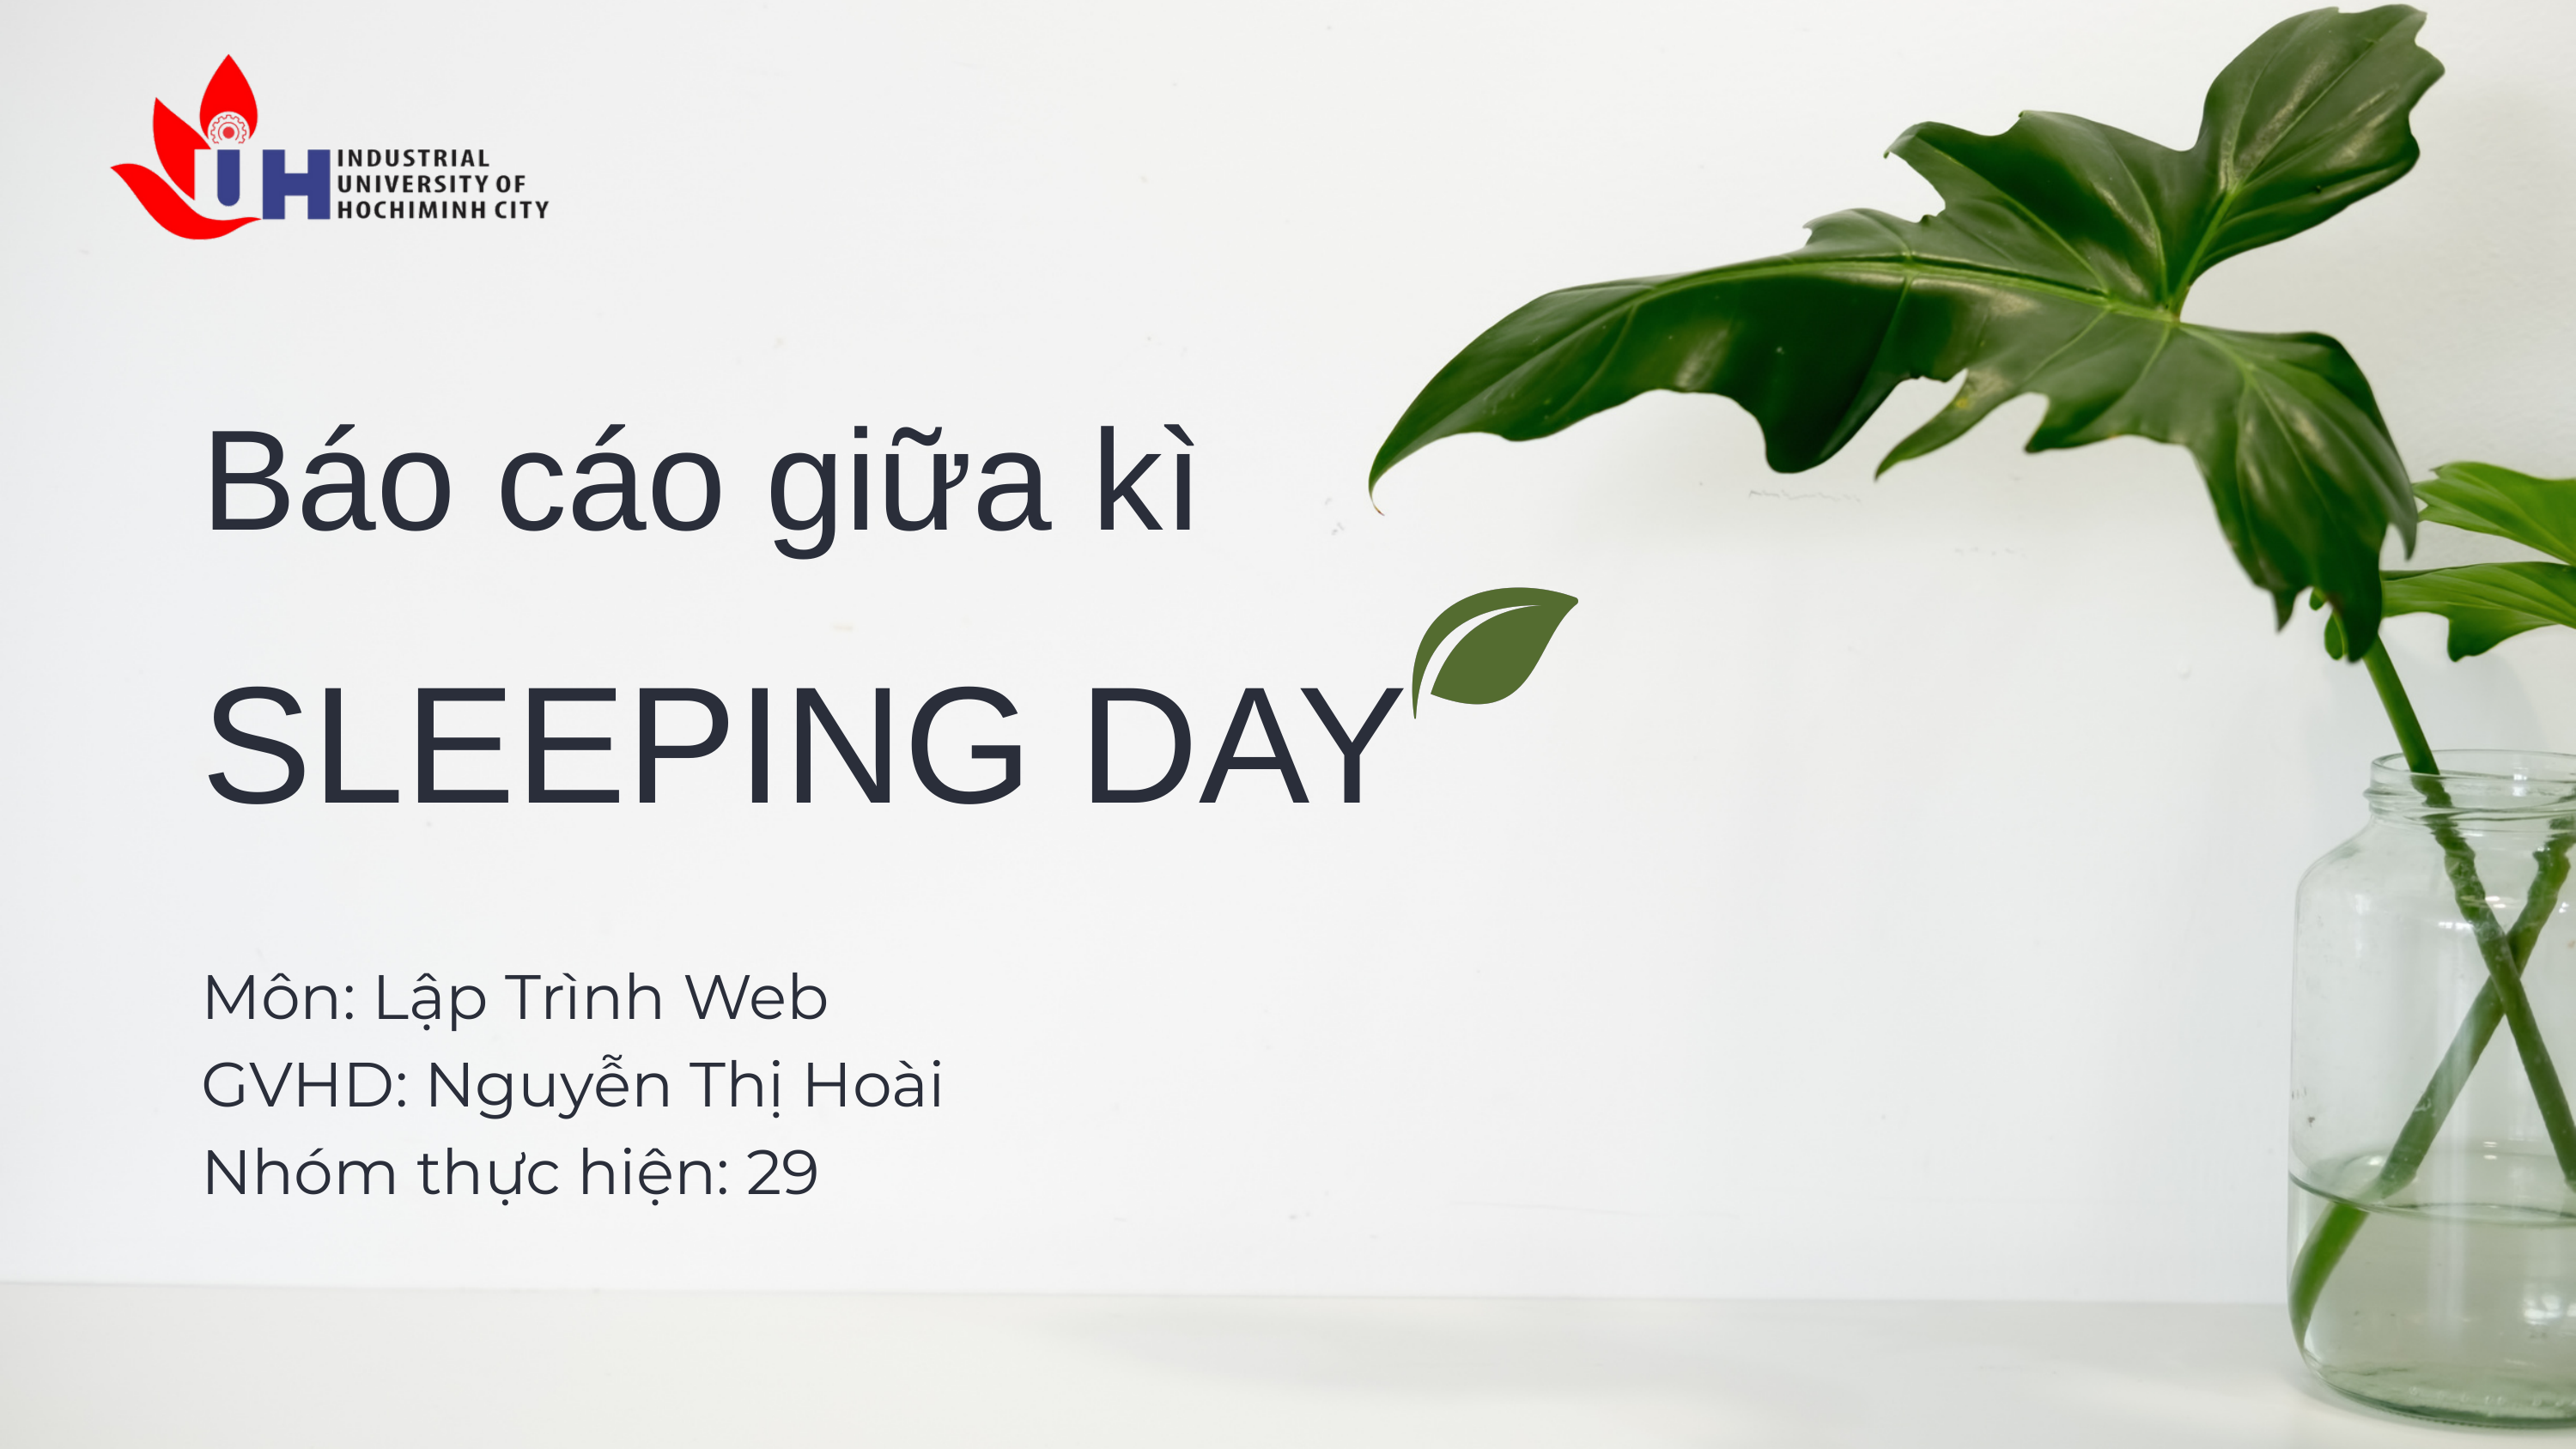

Báo cáo giữa kì

SLEEPING DAY
Môn: Lập Trình Web
GVHD: Nguyễn Thị Hoài
Nhóm thực hiện: 29